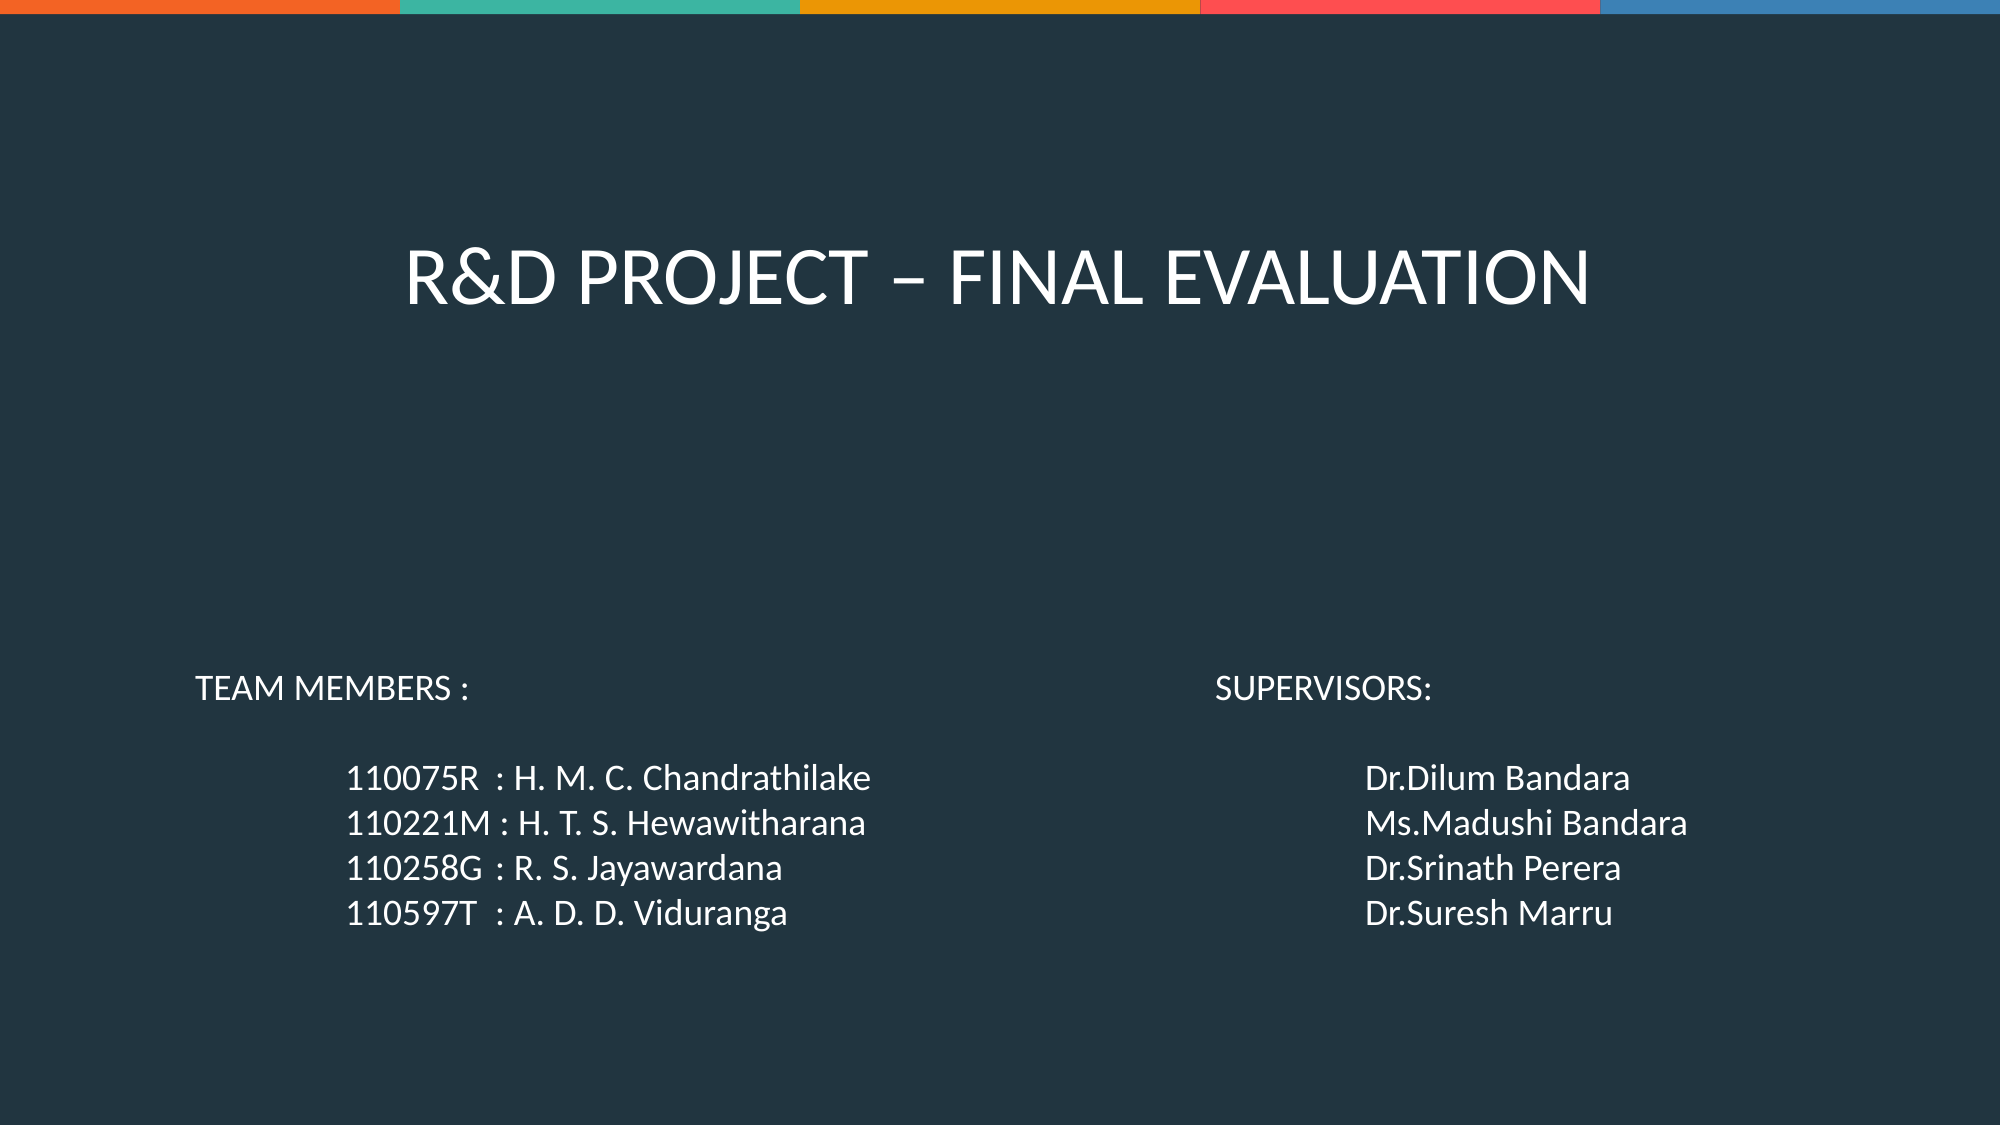

R&D PROJECT – FINAL EVALUATION
TEAM MEMBERS :
	110075R 	: H. M. C. Chandrathilake
	110221M : H. T. S. Hewawitharana
	110258G 	: R. S. Jayawardana
	110597T	: A. D. D. Viduranga
SUPERVISORS:
	Dr.Dilum Bandara
	Ms.Madushi Bandara
	Dr.Srinath Perera
	Dr.Suresh Marru